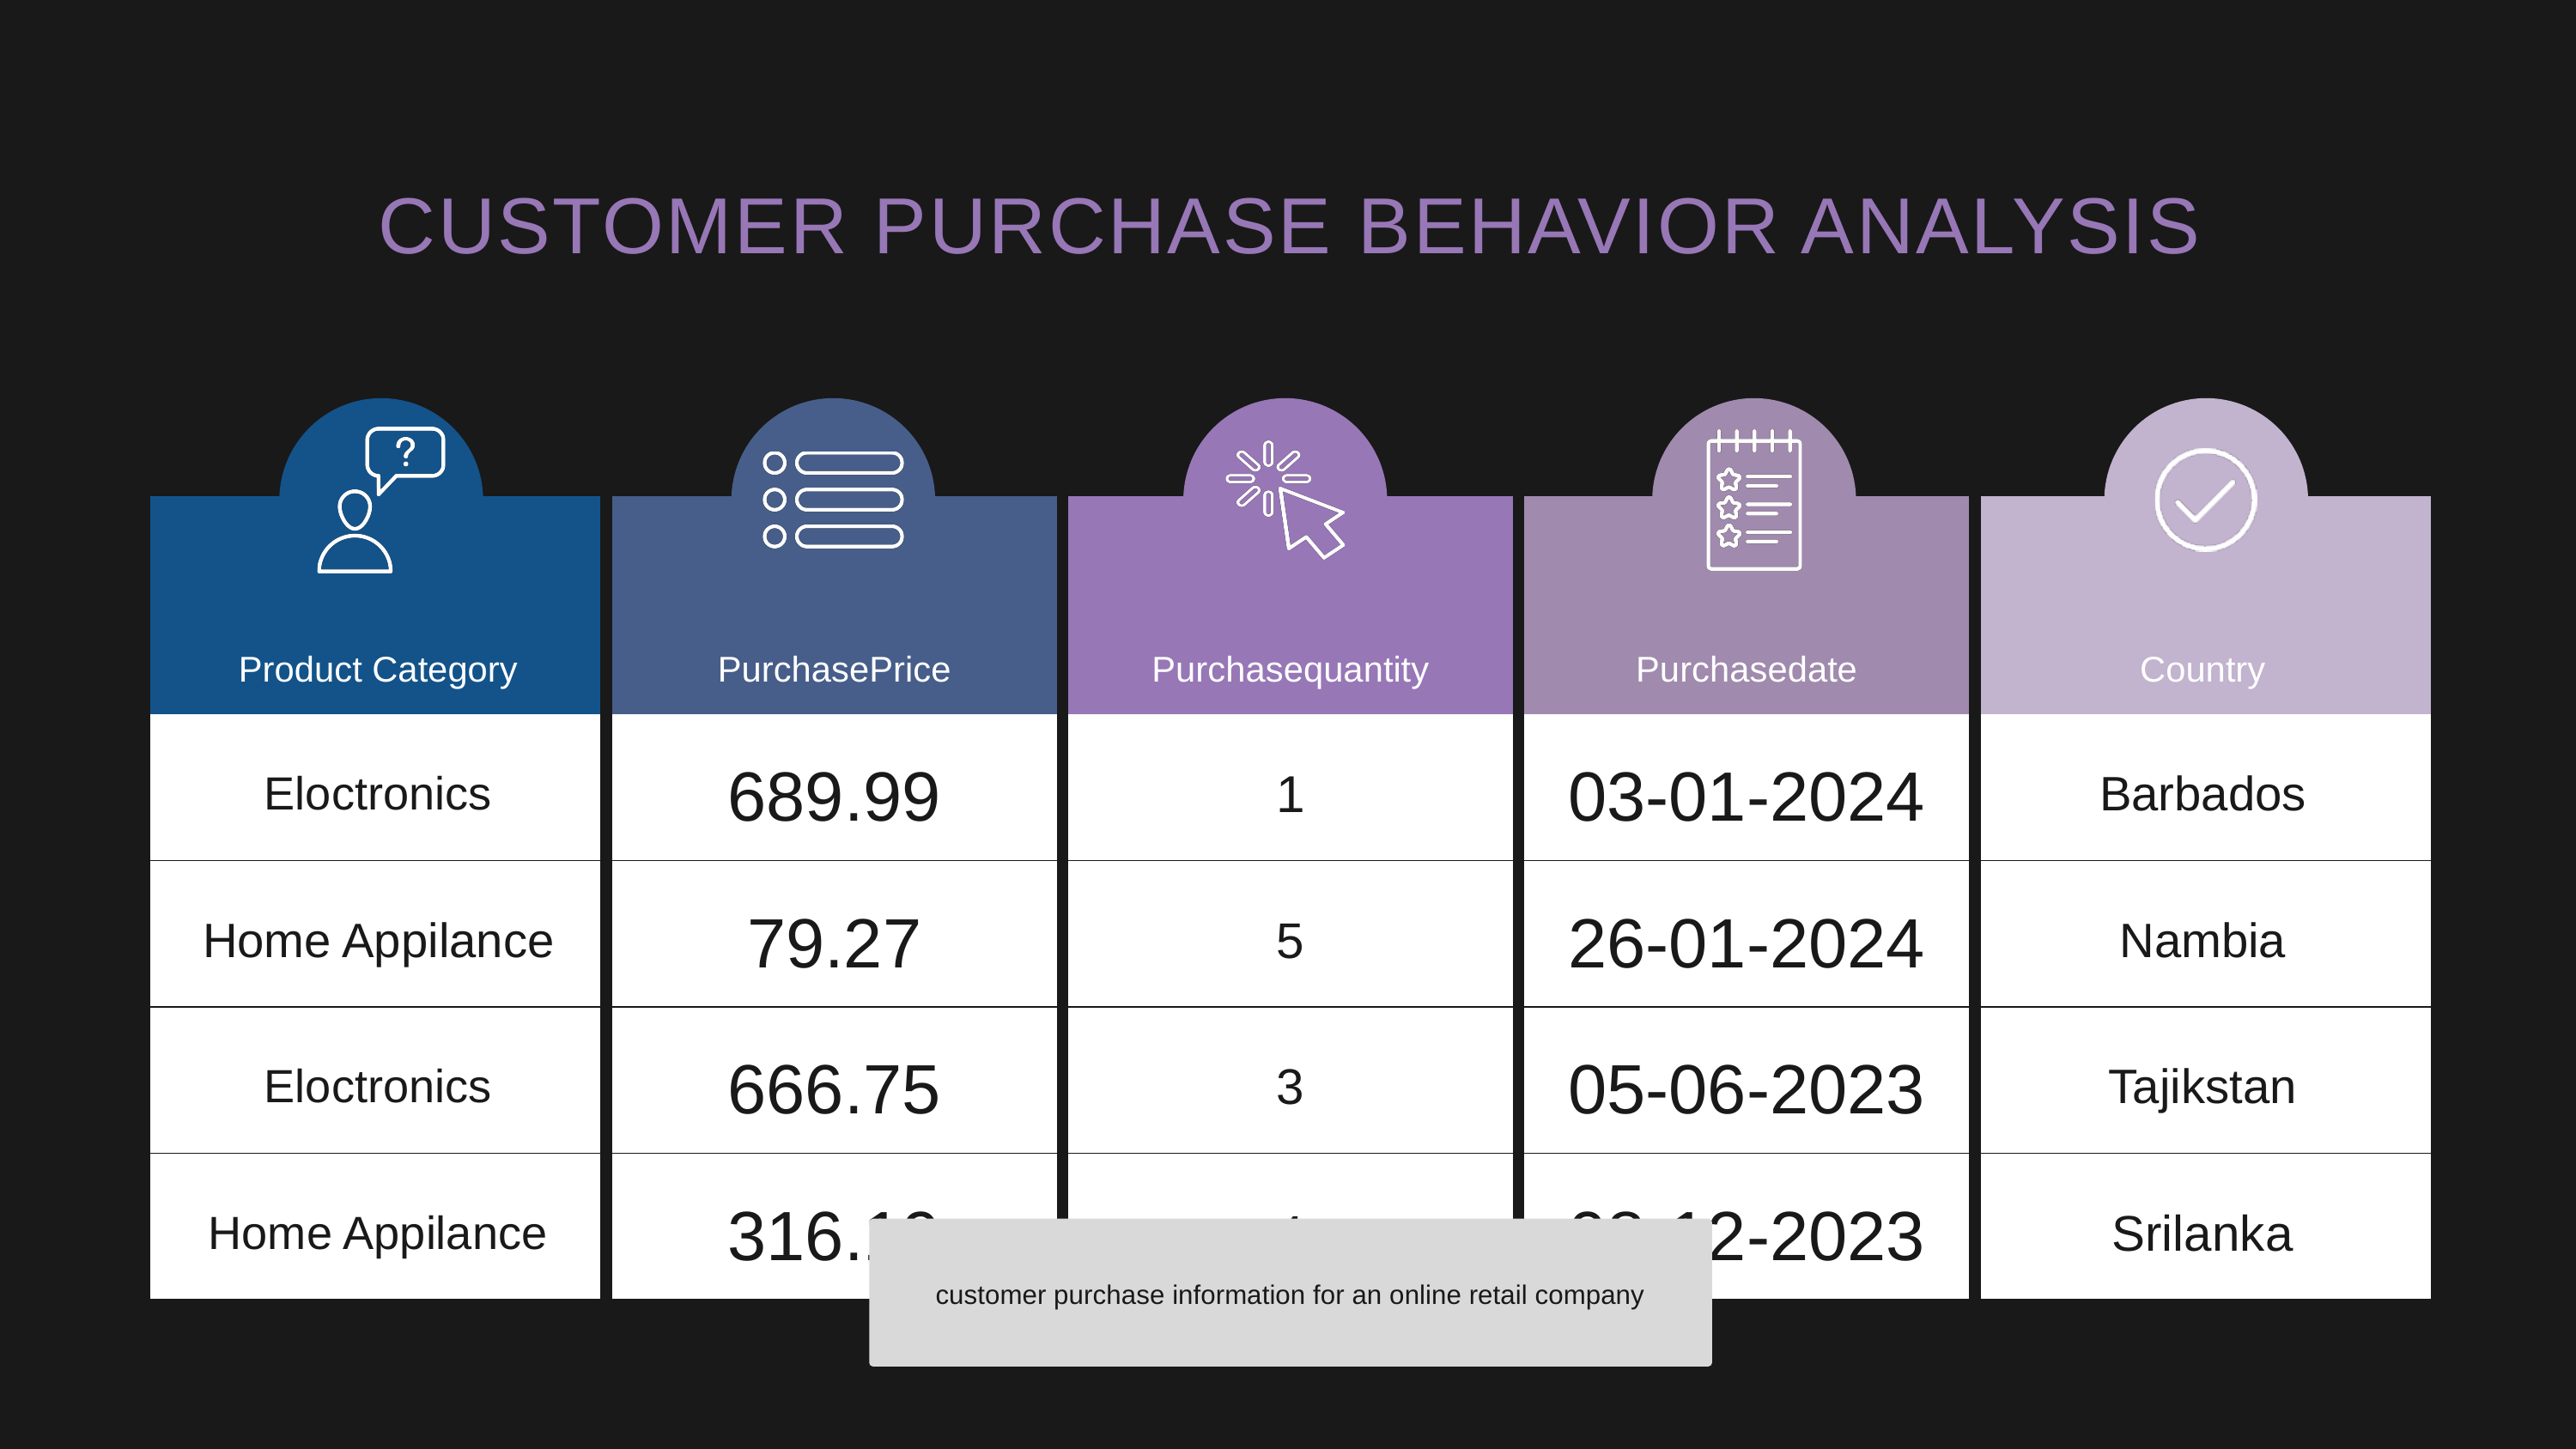

CUSTOMER PURCHASE BEHAVIOR ANALYSIS

| Product Category | PurchasePrice | Purchasequantity | Purchasedate | Country |
| --- | --- | --- | --- | --- |
| Eloctronics | 689.99 | 1 | 03-01-2024 | Barbados |
| Home Appilance | 79.27 | 5 | 26-01-2024 | Nambia |
| Eloctronics | 666.75 | 3 | 05-06-2023 | Tajikstan |
| Home Appilance | 316.19 | 4 | 08-12-2023 | Srilanka |

customer purchase information for an online retail company